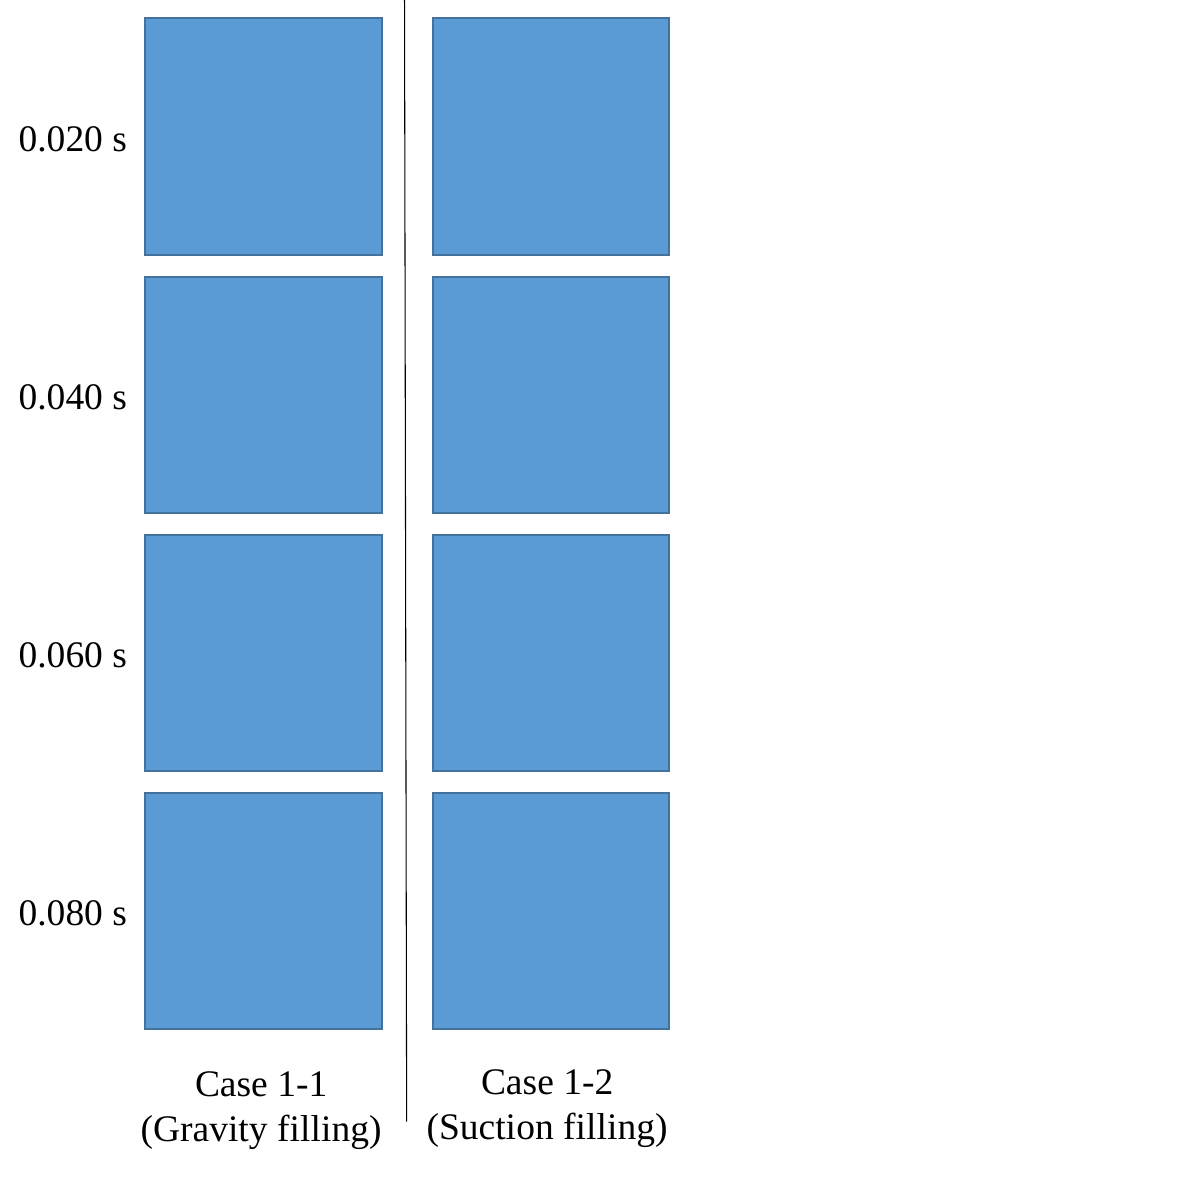

0.020 s

0.040 s

0.060 s

0.080 s
Case 1-2 (Suction filling)
Case 1-1
(Gravity filling)